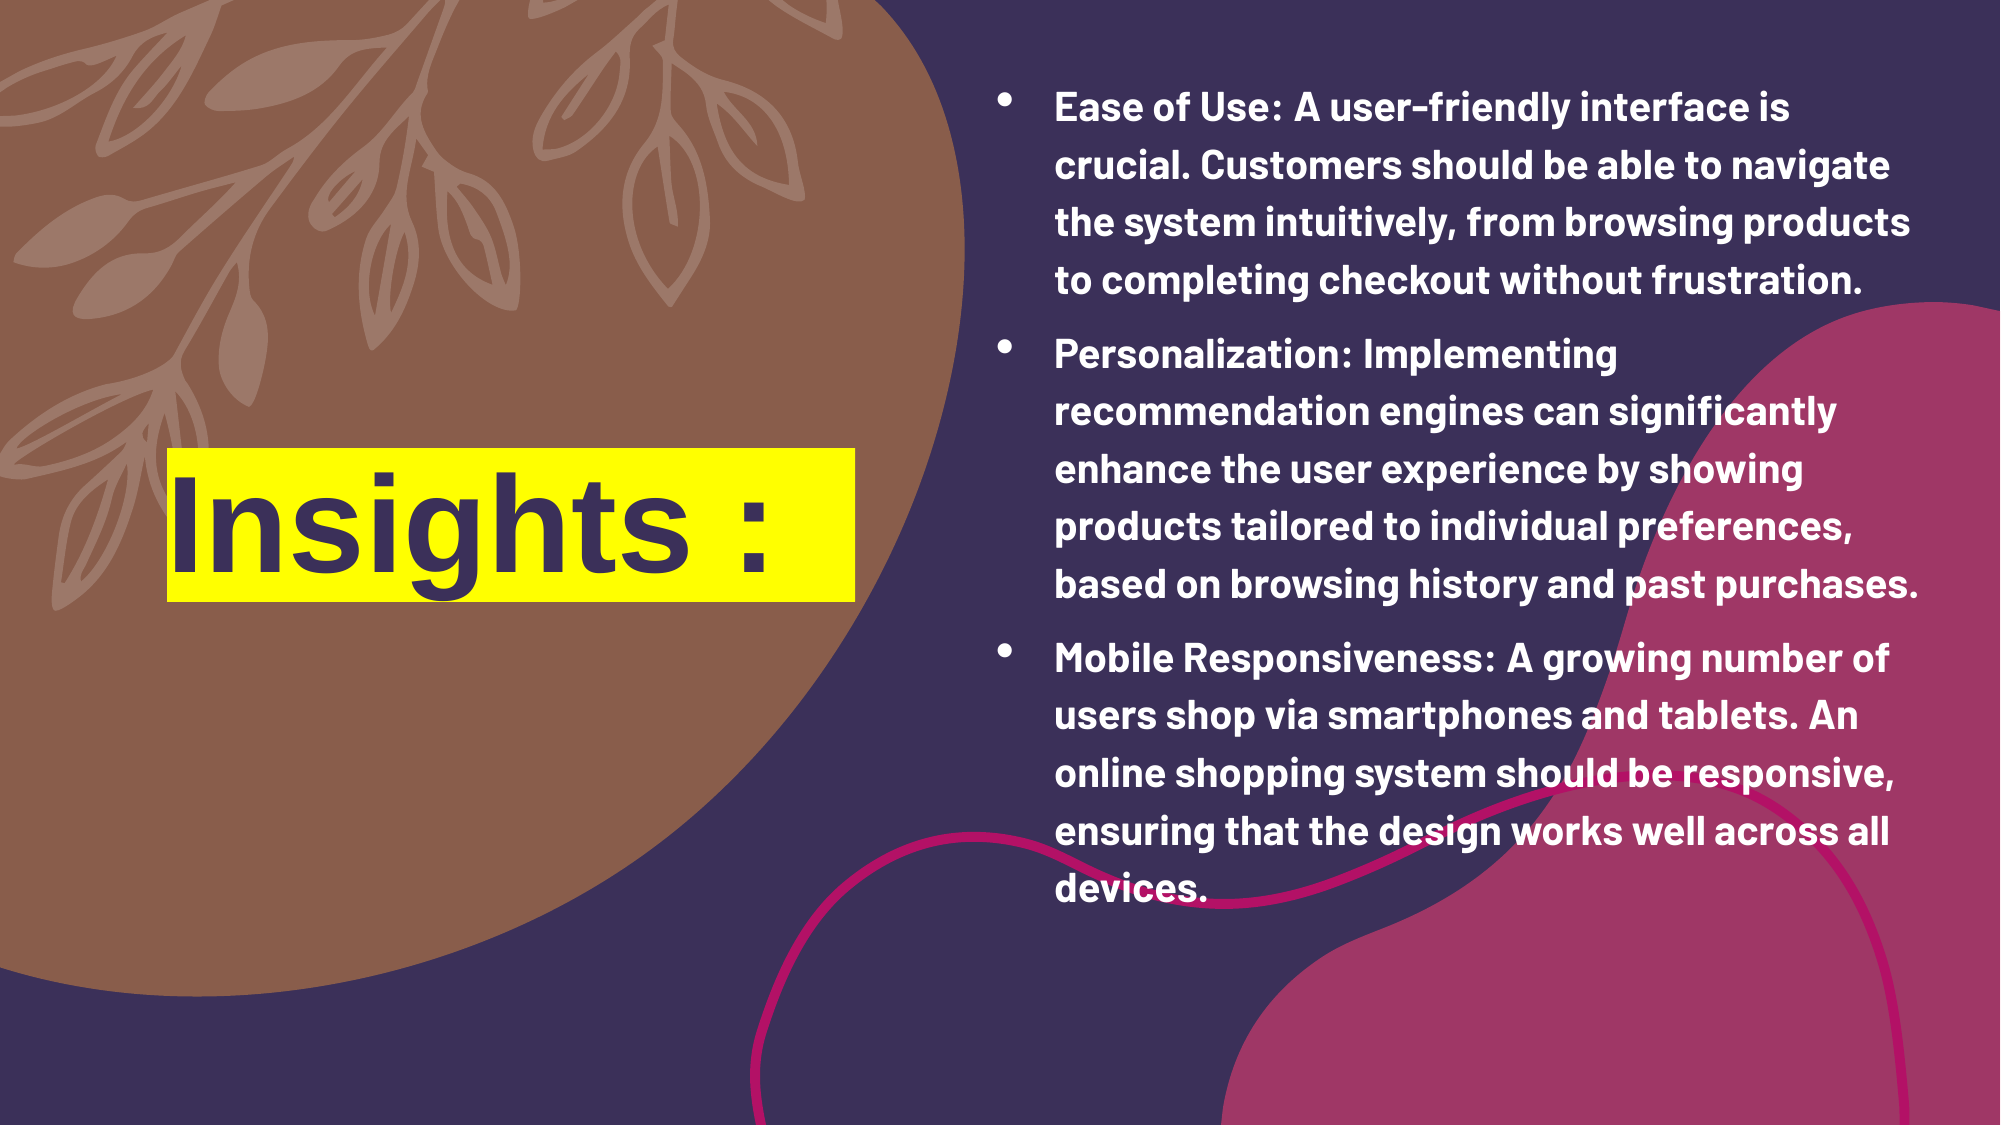

Ease of Use: A user-friendly interface is crucial. Customers should be able to navigate the system intuitively, from browsing products to completing checkout without frustration.
Personalization: Implementing recommendation engines can significantly enhance the user experience by showing products tailored to individual preferences, based on browsing history and past purchases.
Mobile Responsiveness: A growing number of users shop via smartphones and tablets. An online shopping system should be responsive, ensuring that the design works well across all devices.
# Insights :